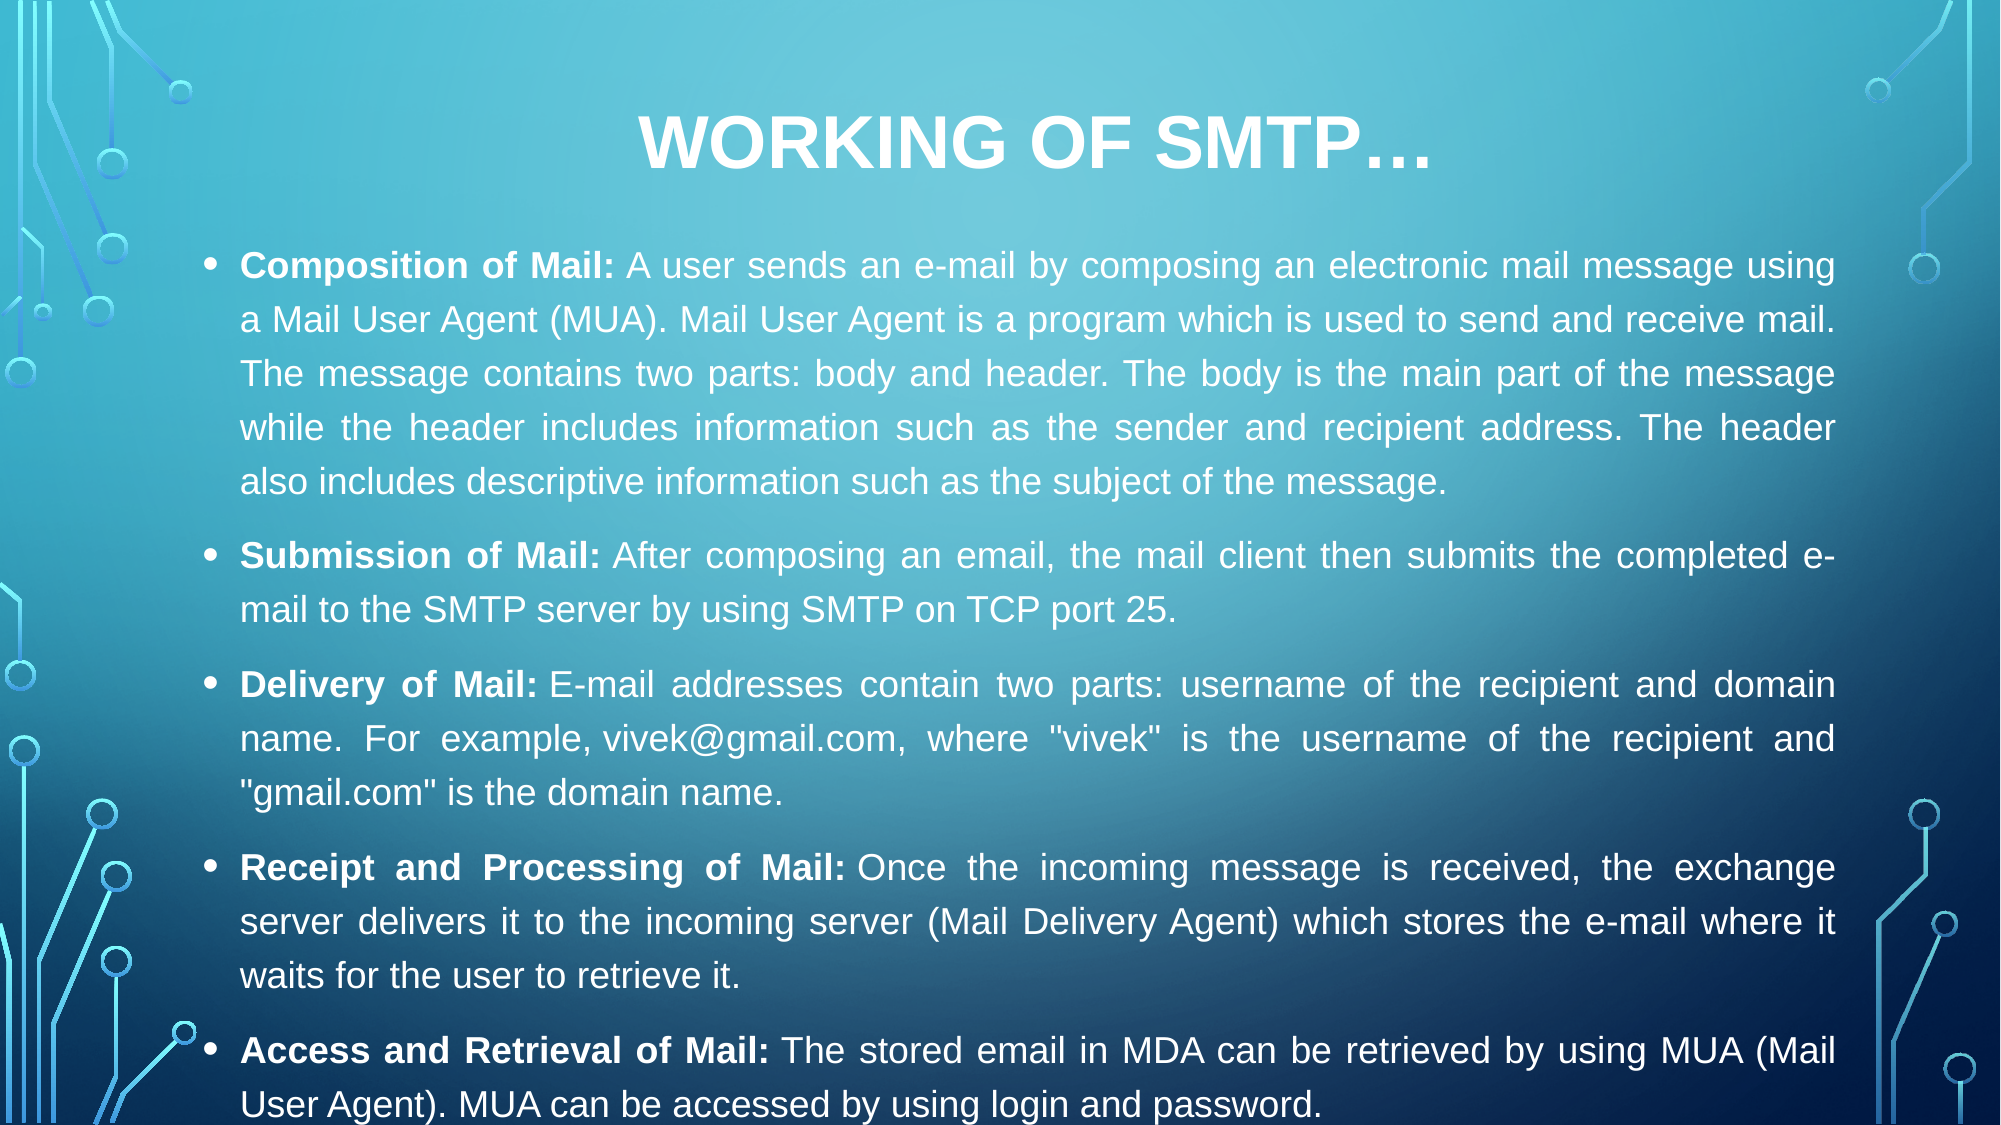

# Working of SMTP…
Composition of Mail: A user sends an e-mail by composing an electronic mail message using a Mail User Agent (MUA). Mail User Agent is a program which is used to send and receive mail. The message contains two parts: body and header. The body is the main part of the message while the header includes information such as the sender and recipient address. The header also includes descriptive information such as the subject of the message.
Submission of Mail: After composing an email, the mail client then submits the completed e-mail to the SMTP server by using SMTP on TCP port 25.
Delivery of Mail: E-mail addresses contain two parts: username of the recipient and domain name. For example, vivek@gmail.com, where "vivek" is the username of the recipient and "gmail.com" is the domain name.
Receipt and Processing of Mail: Once the incoming message is received, the exchange server delivers it to the incoming server (Mail Delivery Agent) which stores the e-mail where it waits for the user to retrieve it.
Access and Retrieval of Mail: The stored email in MDA can be retrieved by using MUA (Mail User Agent). MUA can be accessed by using login and password.